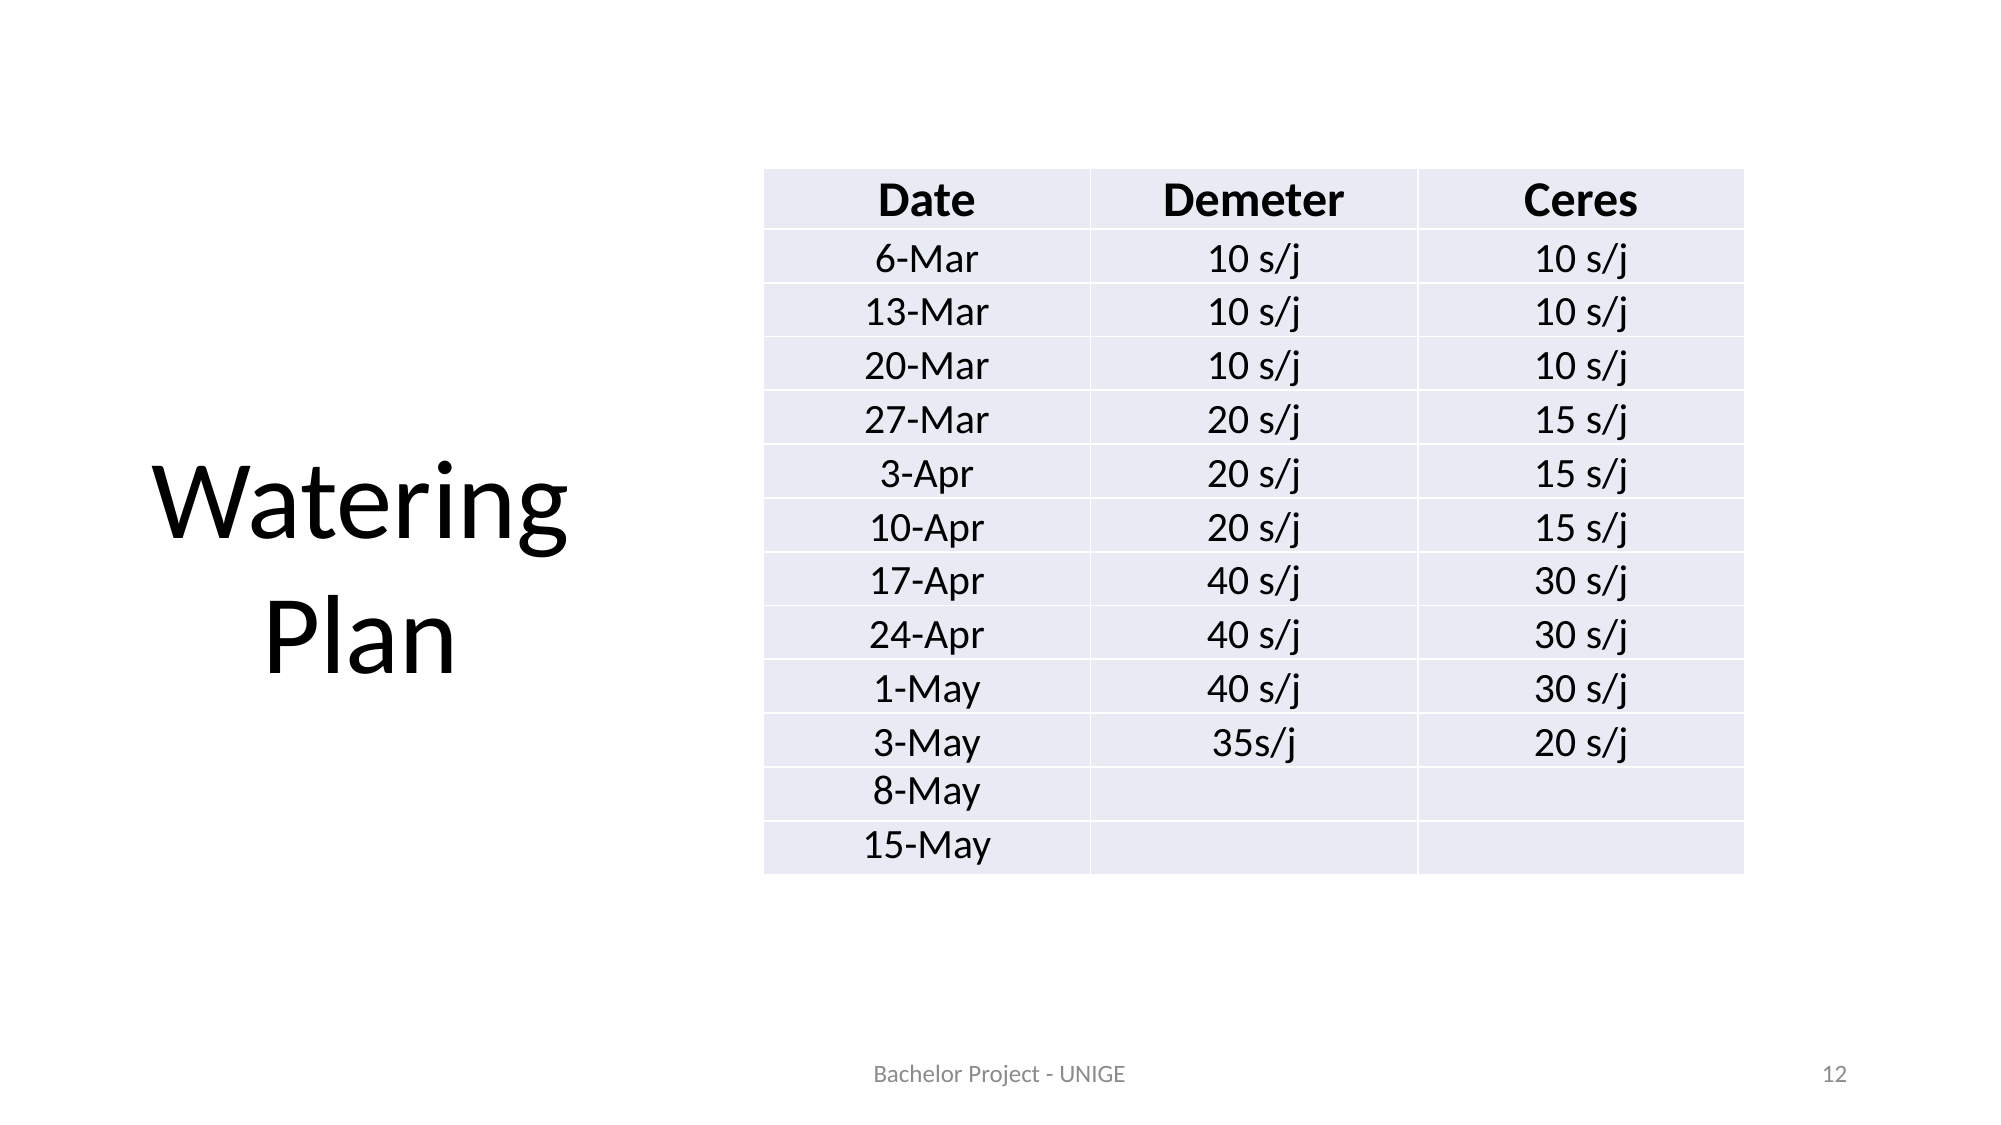

| Date | Demeter | Ceres |
| --- | --- | --- |
| 6-Mar | 10 s/j | 10 s/j |
| 13-Mar | 10 s/j | 10 s/j |
| 20-Mar | 10 s/j | 10 s/j |
| 27-Mar | 20 s/j | 15 s/j |
| 3-Apr | 20 s/j | 15 s/j |
| 10-Apr | 20 s/j | 15 s/j |
| 17-Apr | 40 s/j | 30 s/j |
| 24-Apr | 40 s/j | 30 s/j |
| 1-May | 40 s/j | 30 s/j |
| 3-May | 35s/j | 20 s/j |
| 8-May |  |  |
| 15-May |  |  |
Watering Plan
Bachelor Project - UNIGE
12